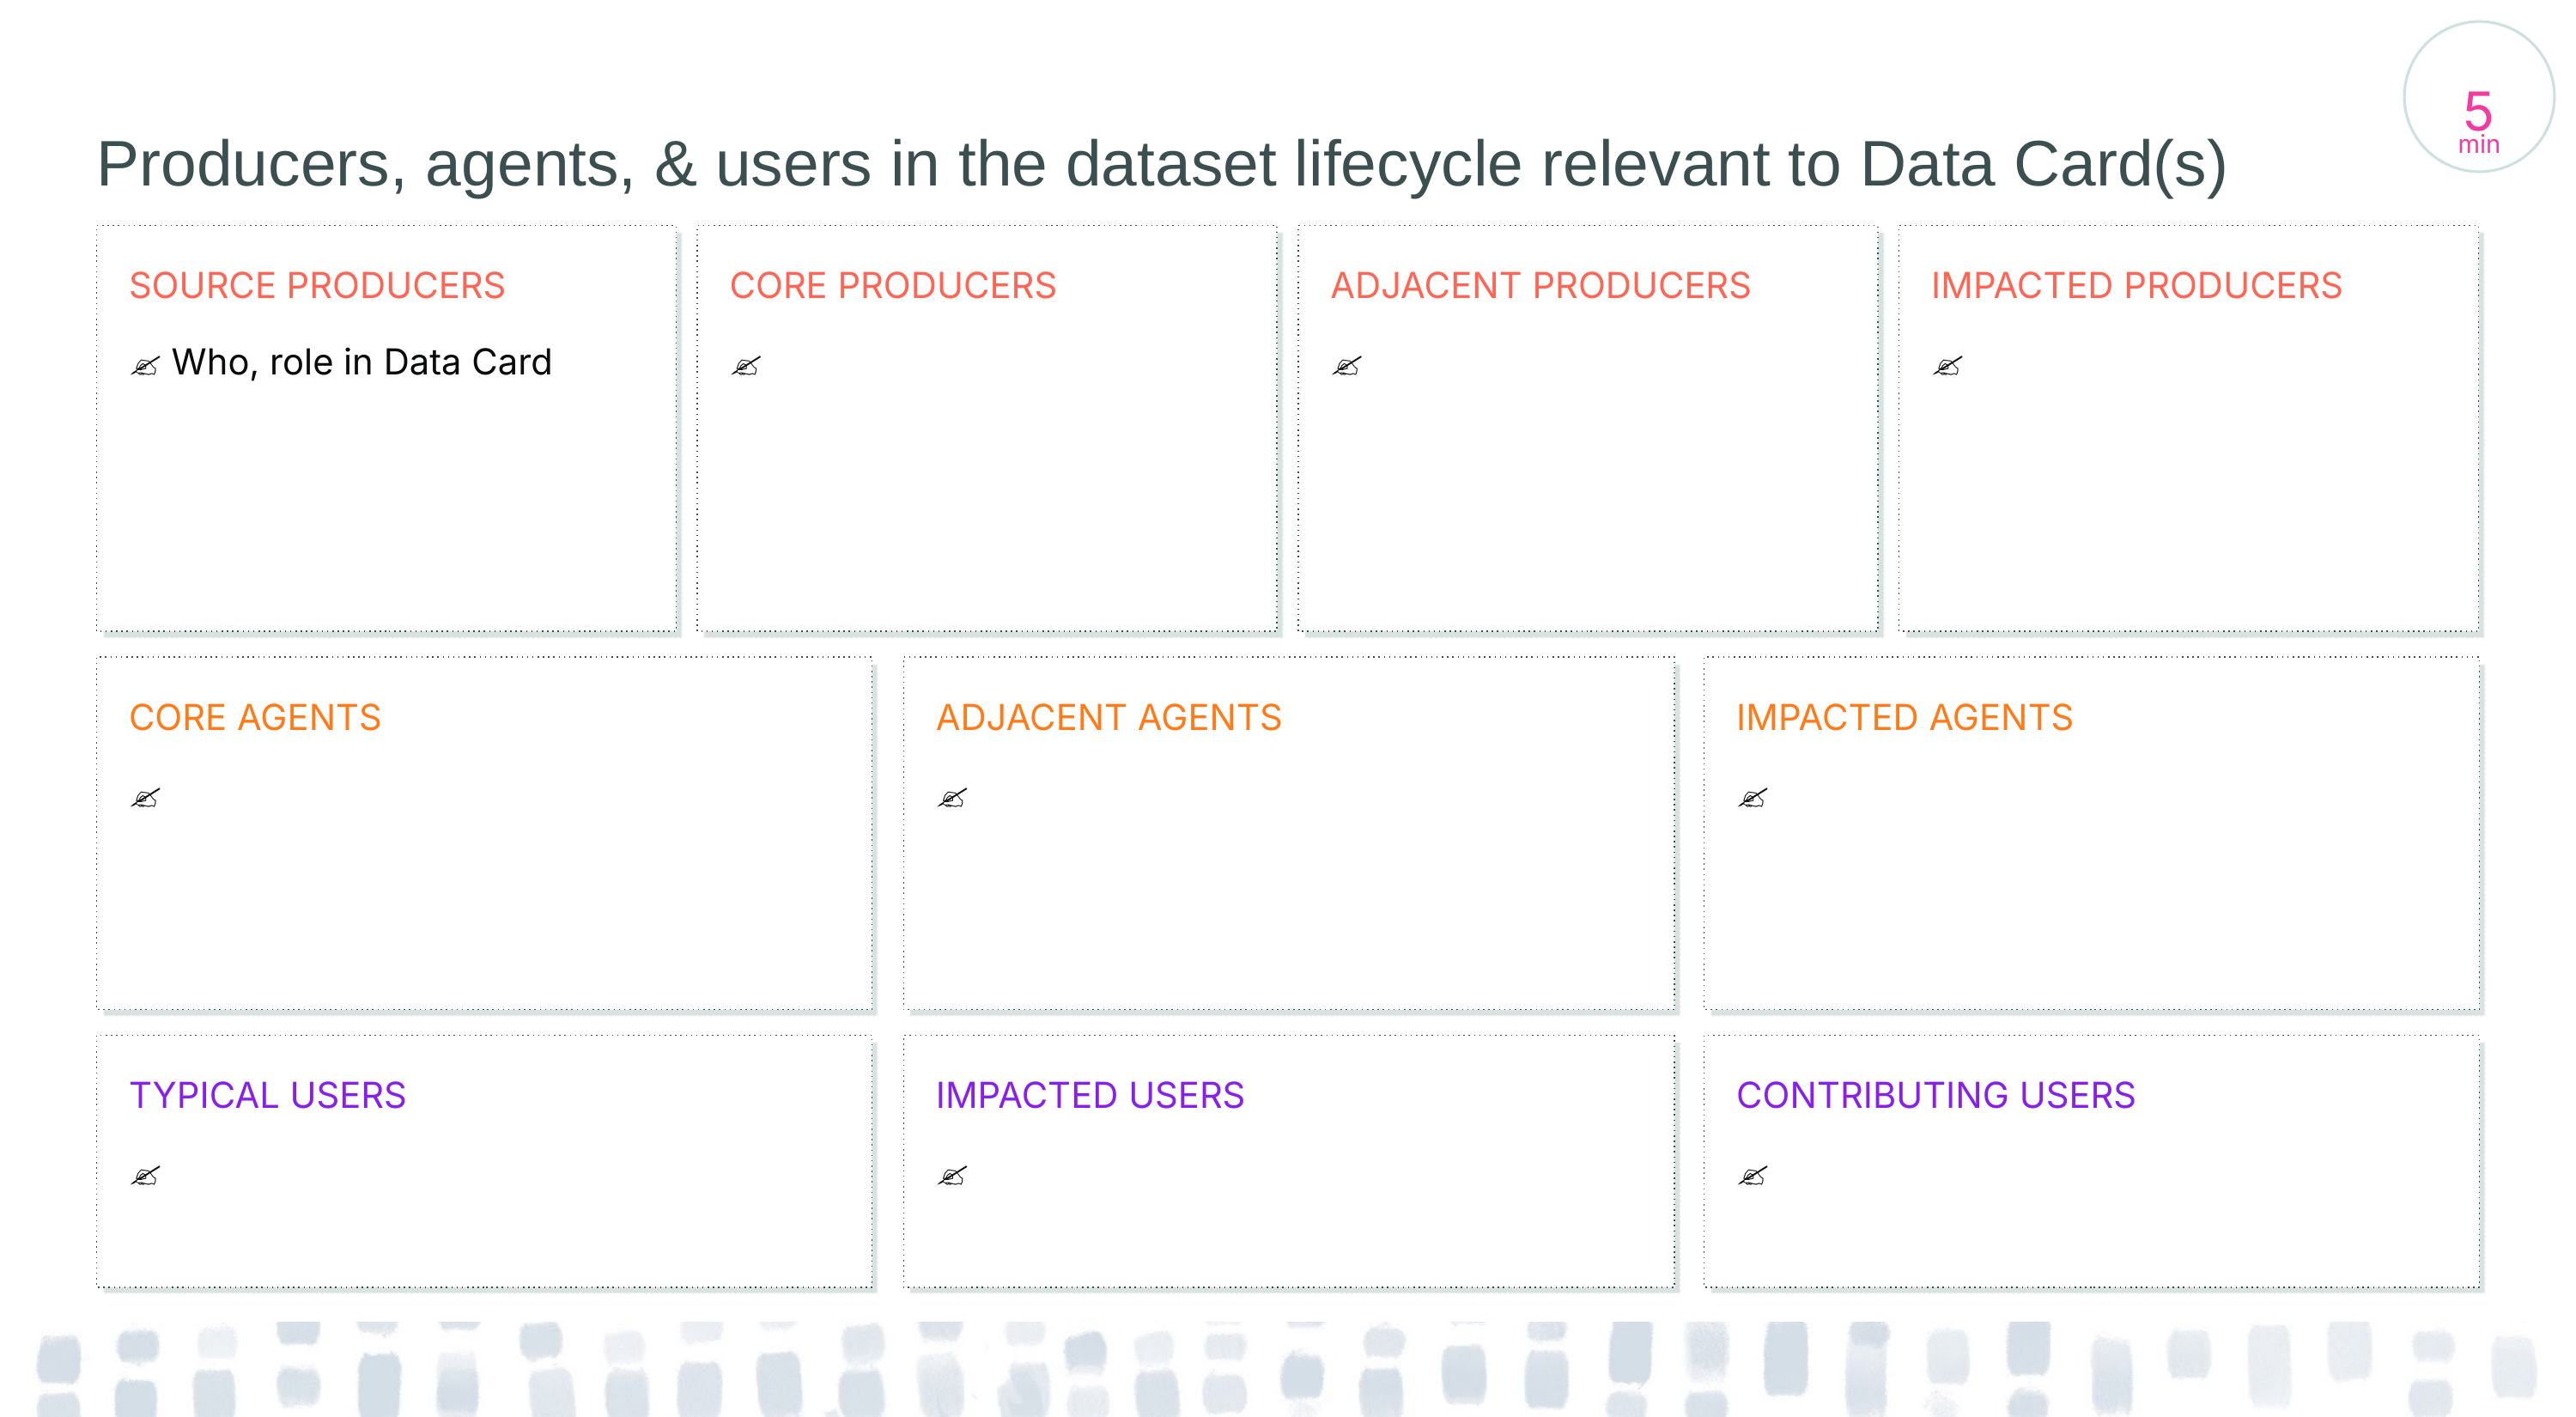

5
min
# Producers, agents, & users in the dataset lifecycle relevant to Data Card(s)
SOURCE PRODUCERS
✍️ Who, role in Data Card

CORE PRODUCERS
✍️
ADJACENT PRODUCERS
✍️
IMPACTED PRODUCERS
✍️
CORE AGENTS
✍️
ADJACENT AGENTS
✍️
IMPACTED AGENTS
✍️
IMPACTED USERS
✍️
TYPICAL USERS
✍️
CONTRIBUTING USERS
✍️